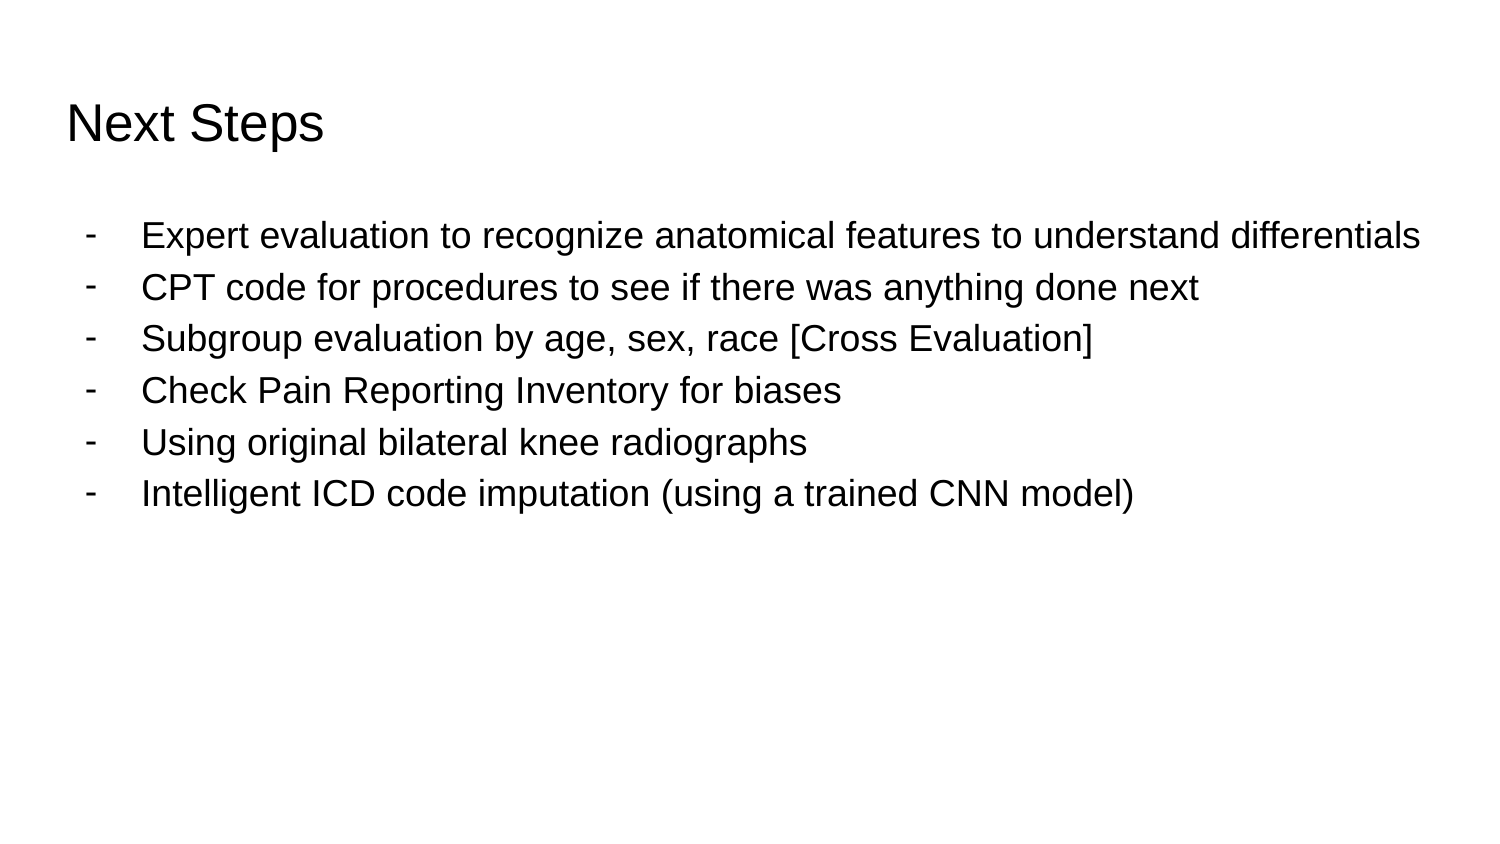

# Next Steps
Expert evaluation to recognize anatomical features to understand differentials
CPT code for procedures to see if there was anything done next
Subgroup evaluation by age, sex, race [Cross Evaluation]
Check Pain Reporting Inventory for biases
Using original bilateral knee radiographs
Intelligent ICD code imputation (using a trained CNN model)